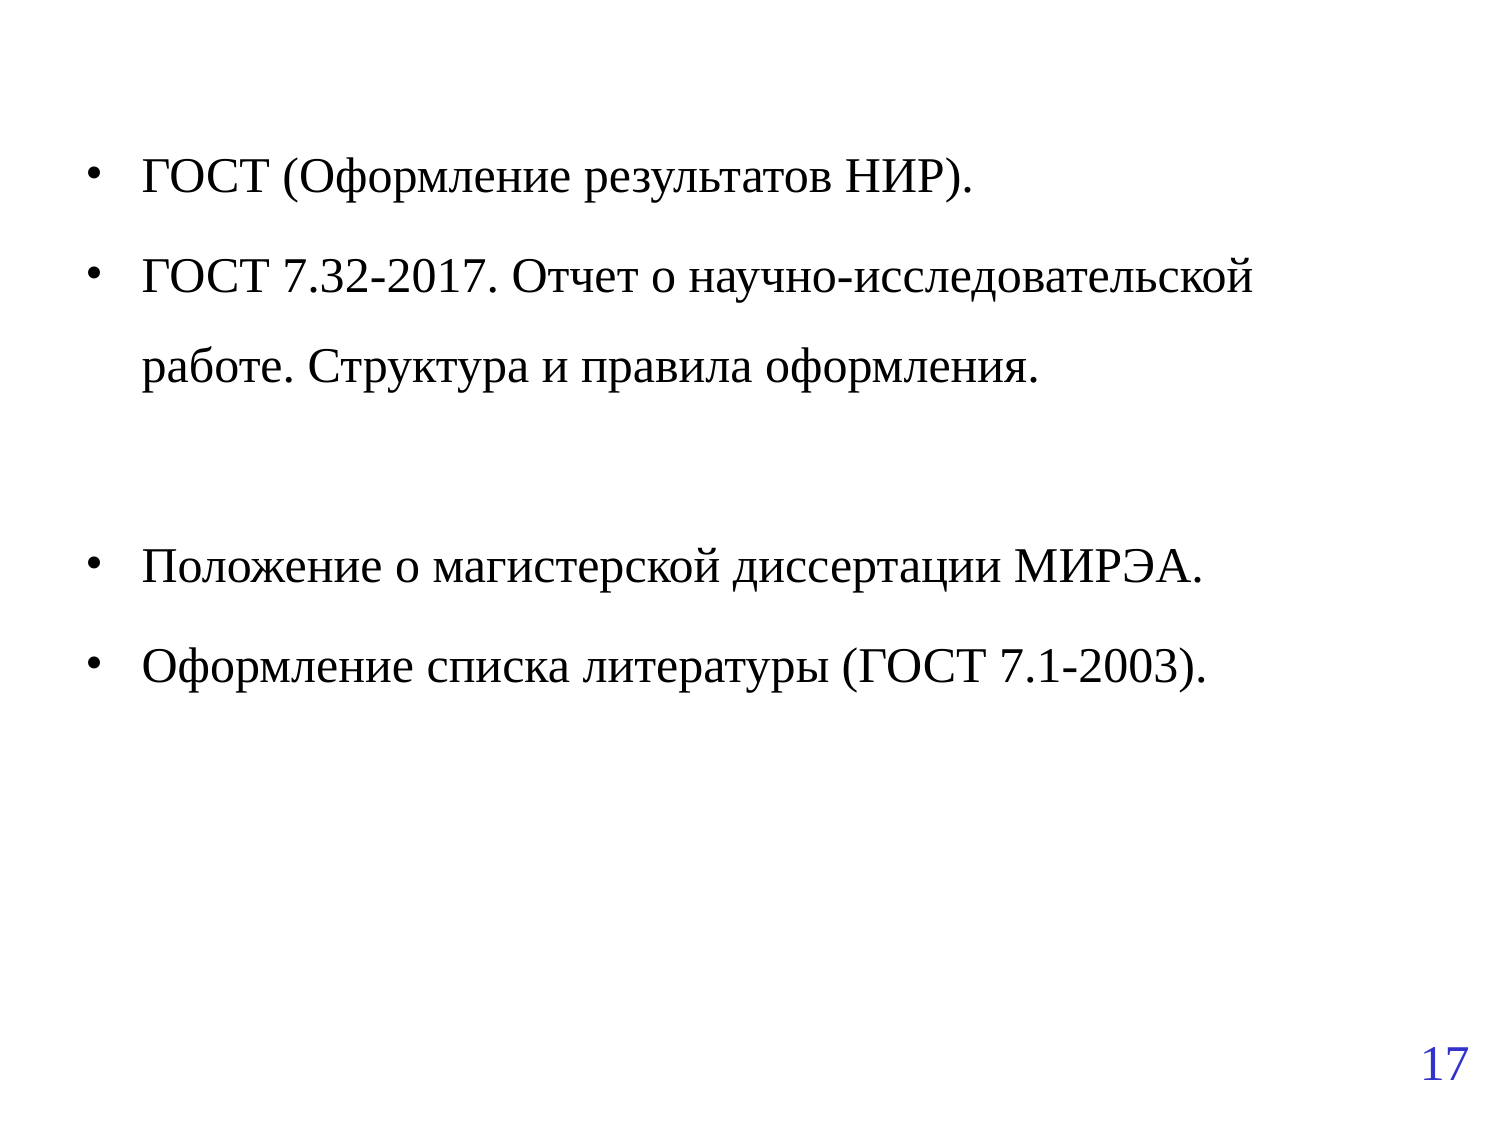

ГОСТ (Оформление результатов НИР).
ГОСТ 7.32-2017. Отчет о научно-исследовательской работе. Структура и правила оформления.

Положение о магистерской диссертации МИРЭА.
Оформление списка литературы (ГОСТ 7.1-2003).